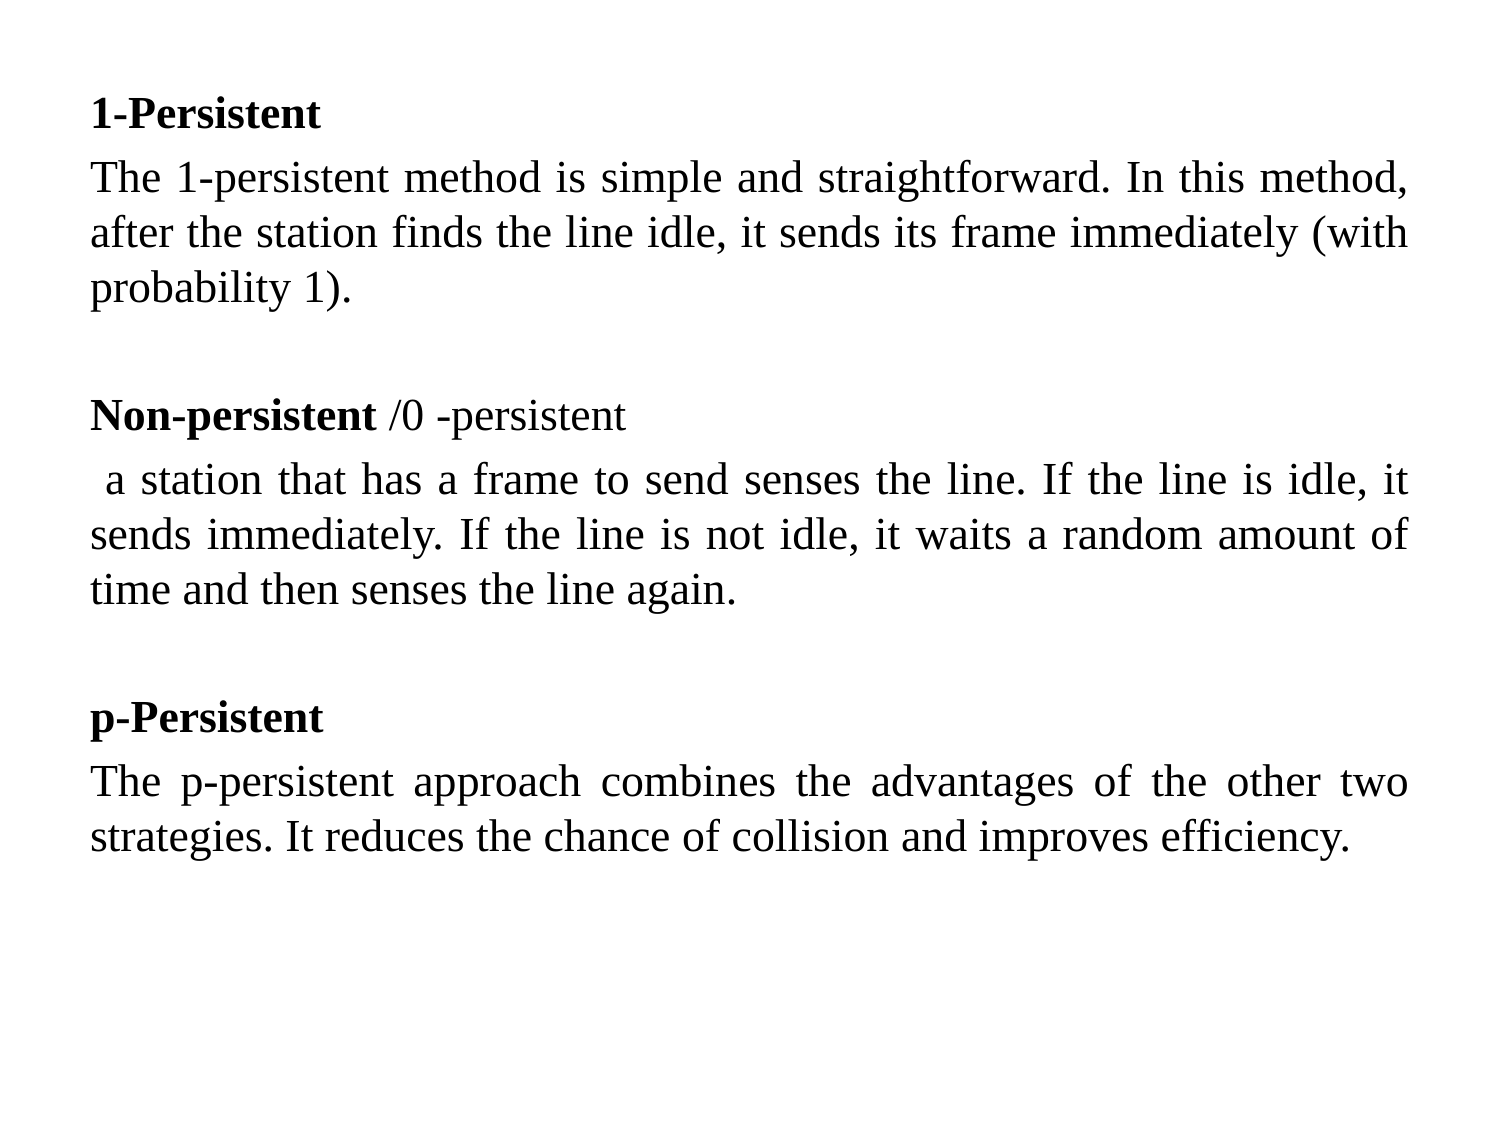

1-Persistent
The 1-persistent method is simple and straightforward. In this method, after the station finds the line idle, it sends its frame immediately (with probability 1).

Non-persistent /0 -persistent
 a station that has a frame to send senses the line. If the line is idle, it sends immediately. If the line is not idle, it waits a random amount of time and then senses the line again.

p-Persistent
The p-persistent approach combines the advantages of the other two strategies. It reduces the chance of collision and improves efficiency.